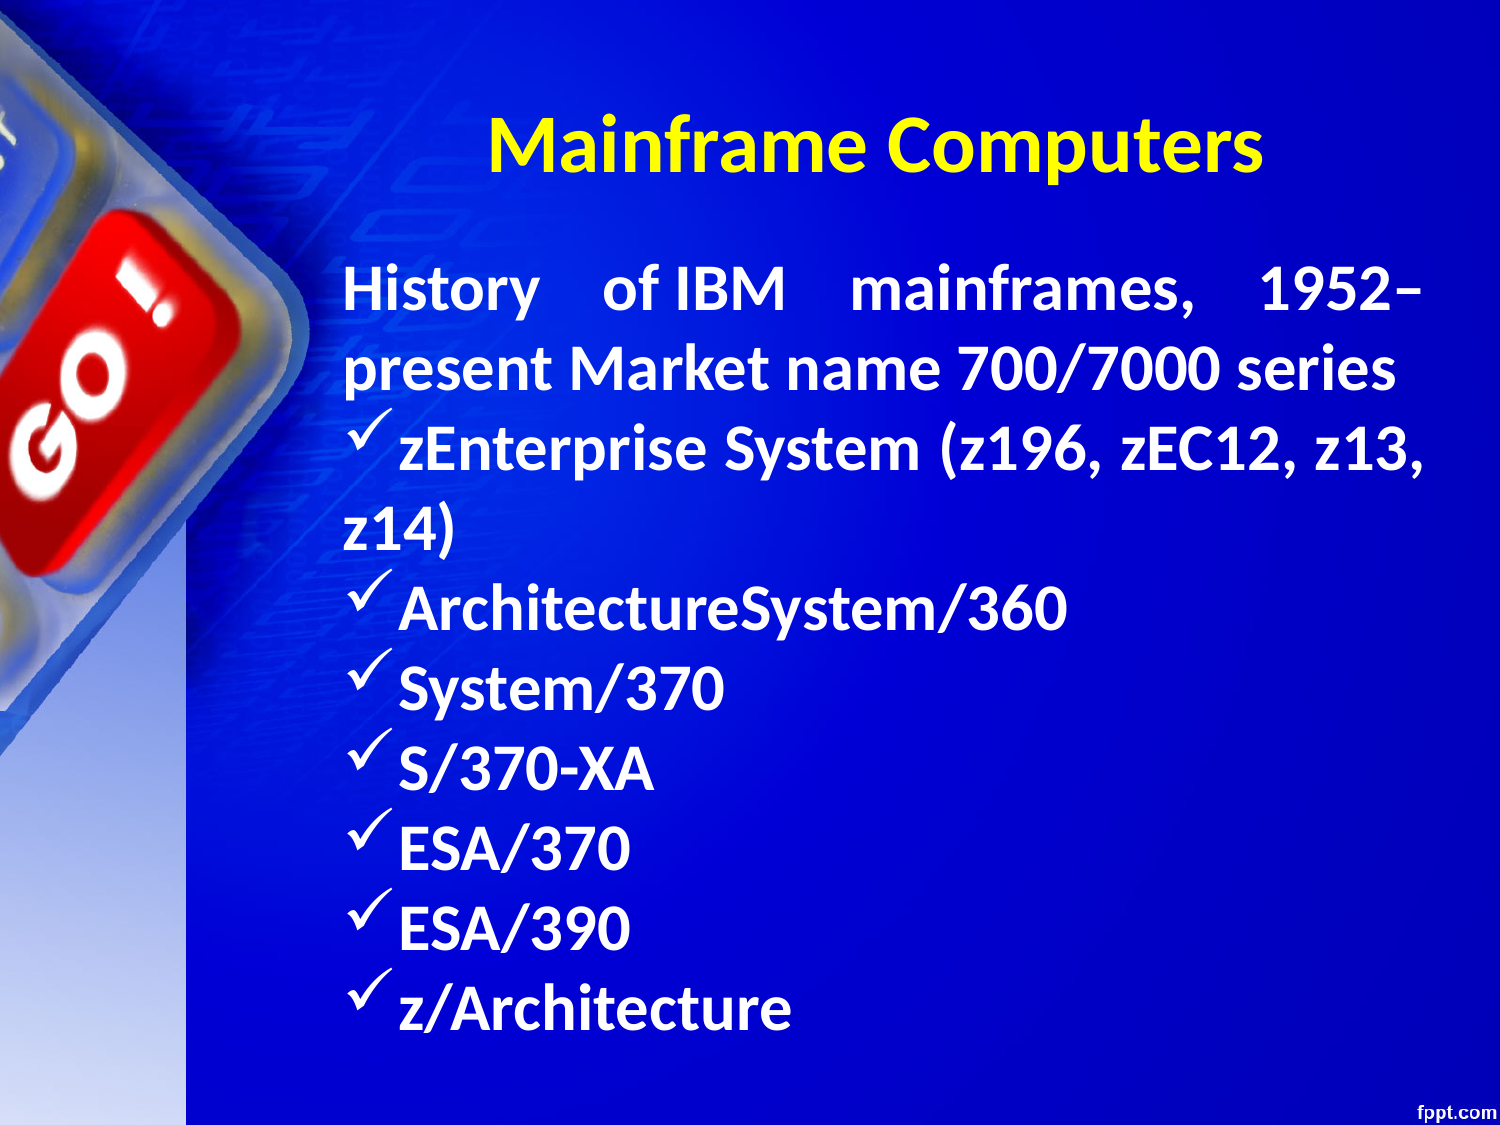

# Mainframe Computers
History of IBM mainframes, 1952–present Market name 700/7000 series
zEnterprise System (z196, zEC12, z13, z14)
ArchitectureSystem/360
System/370
S/370-XA
ESA/370
ESA/390
z/Architecture